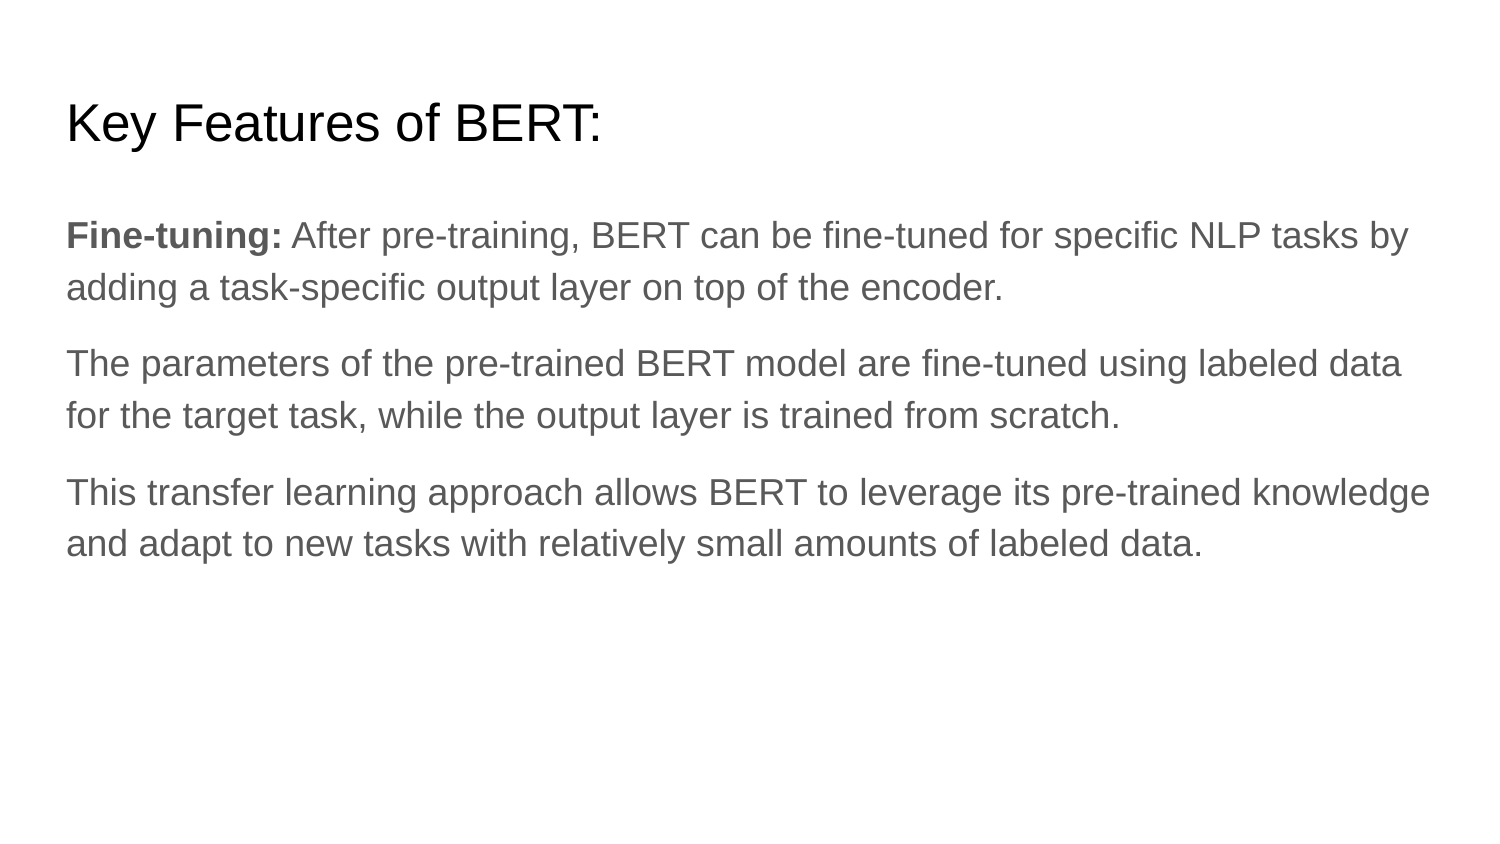

# Key Features of BERT:

Fine-tuning: After pre-training, BERT can be fine-tuned for specific NLP tasks by adding a task-specific output layer on top of the encoder.
The parameters of the pre-trained BERT model are fine-tuned using labeled data for the target task, while the output layer is trained from scratch.
This transfer learning approach allows BERT to leverage its pre-trained knowledge and adapt to new tasks with relatively small amounts of labeled data.